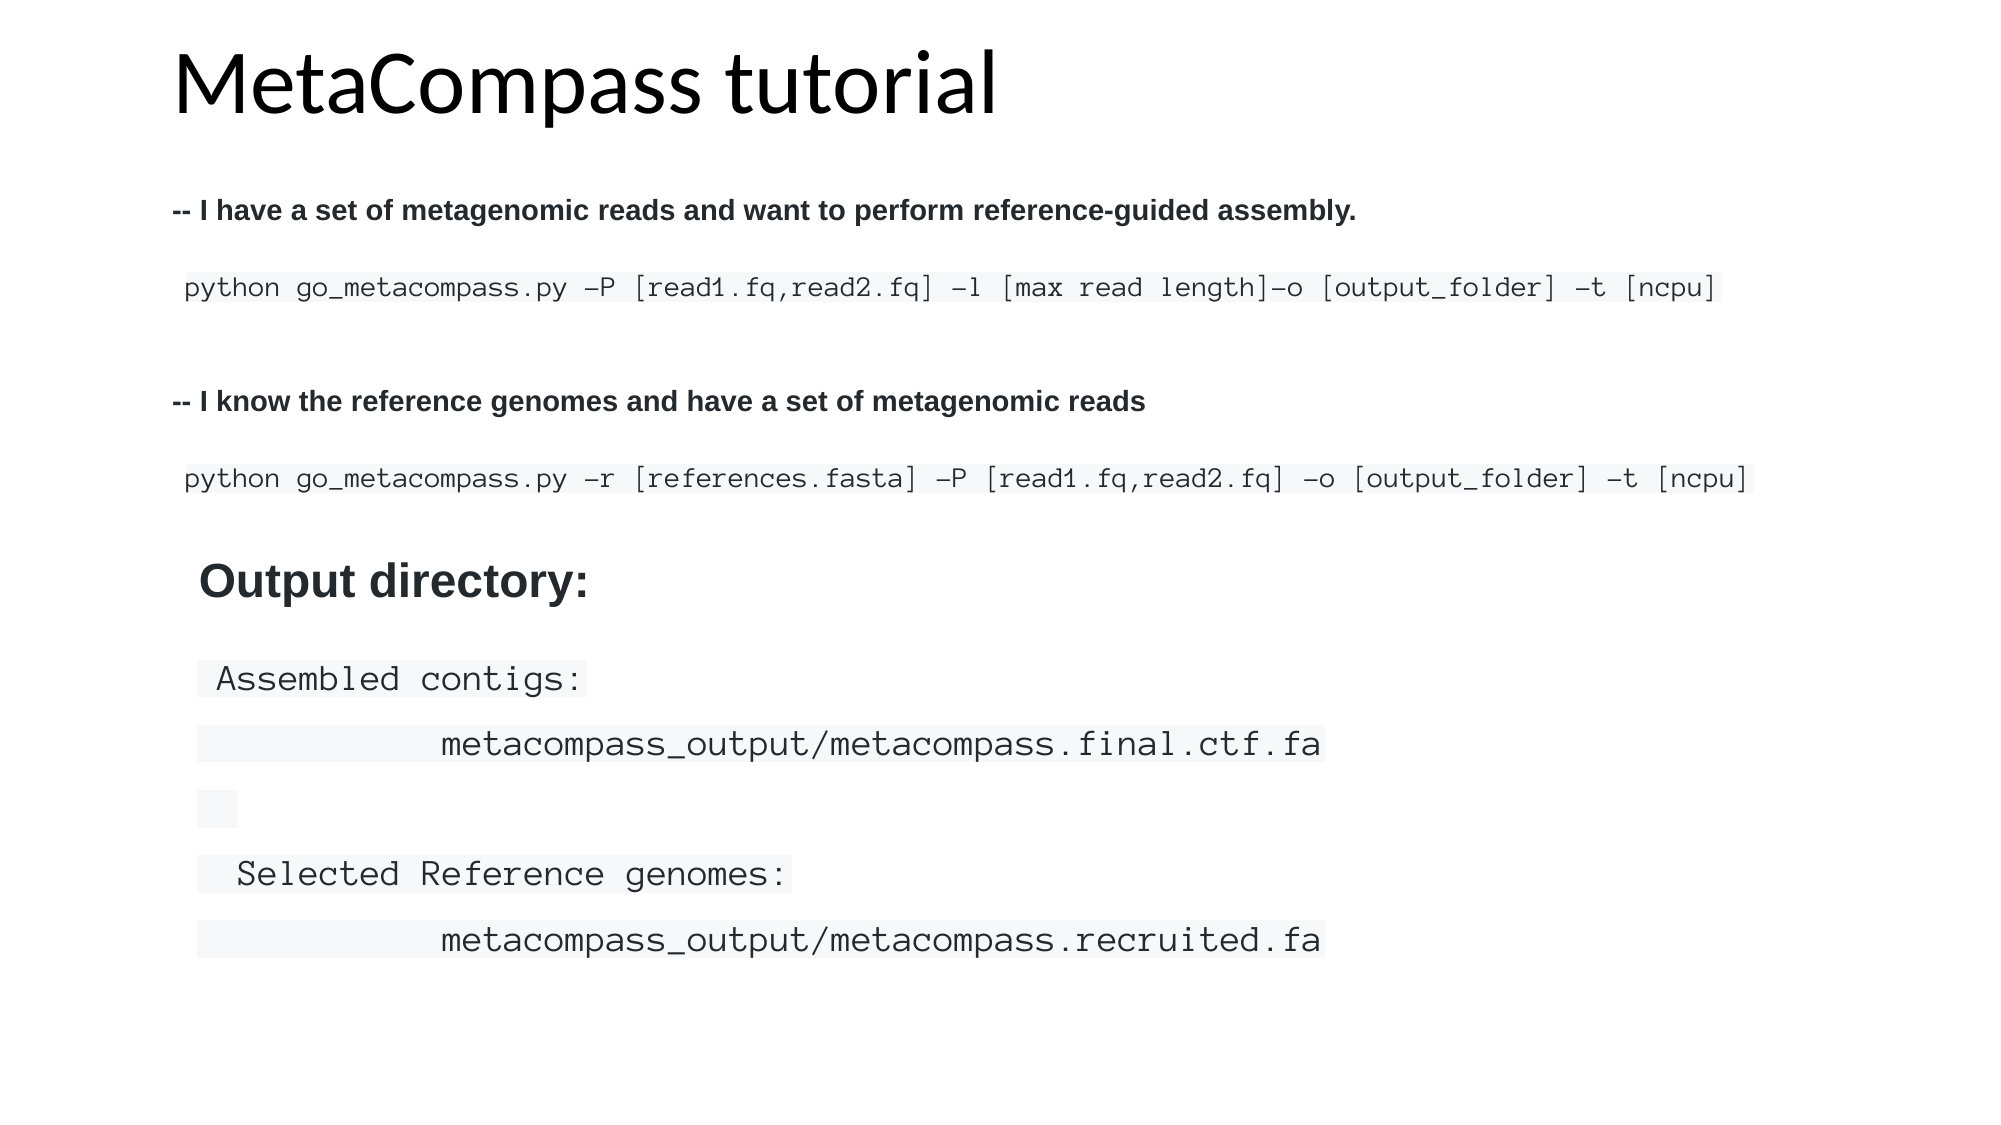

# MetaCompass tutorial

-- I have a set of metagenomic reads and want to perform reference-guided assembly.
python go_metacompass.py -P [read1.fq,read2.fq] -l [max read length]-o [output_folder] -t [ncpu]
-- I know the reference genomes and have a set of metagenomic reads
python go_metacompass.py -r [references.fasta] -P [read1.fq,read2.fq] -o [output_folder] -t [ncpu]
  Output directory:
 Assembled contigs:
            metacompass_output/metacompass.final.ctf.fa
  Selected Reference genomes:
            metacompass_output/metacompass.recruited.fa